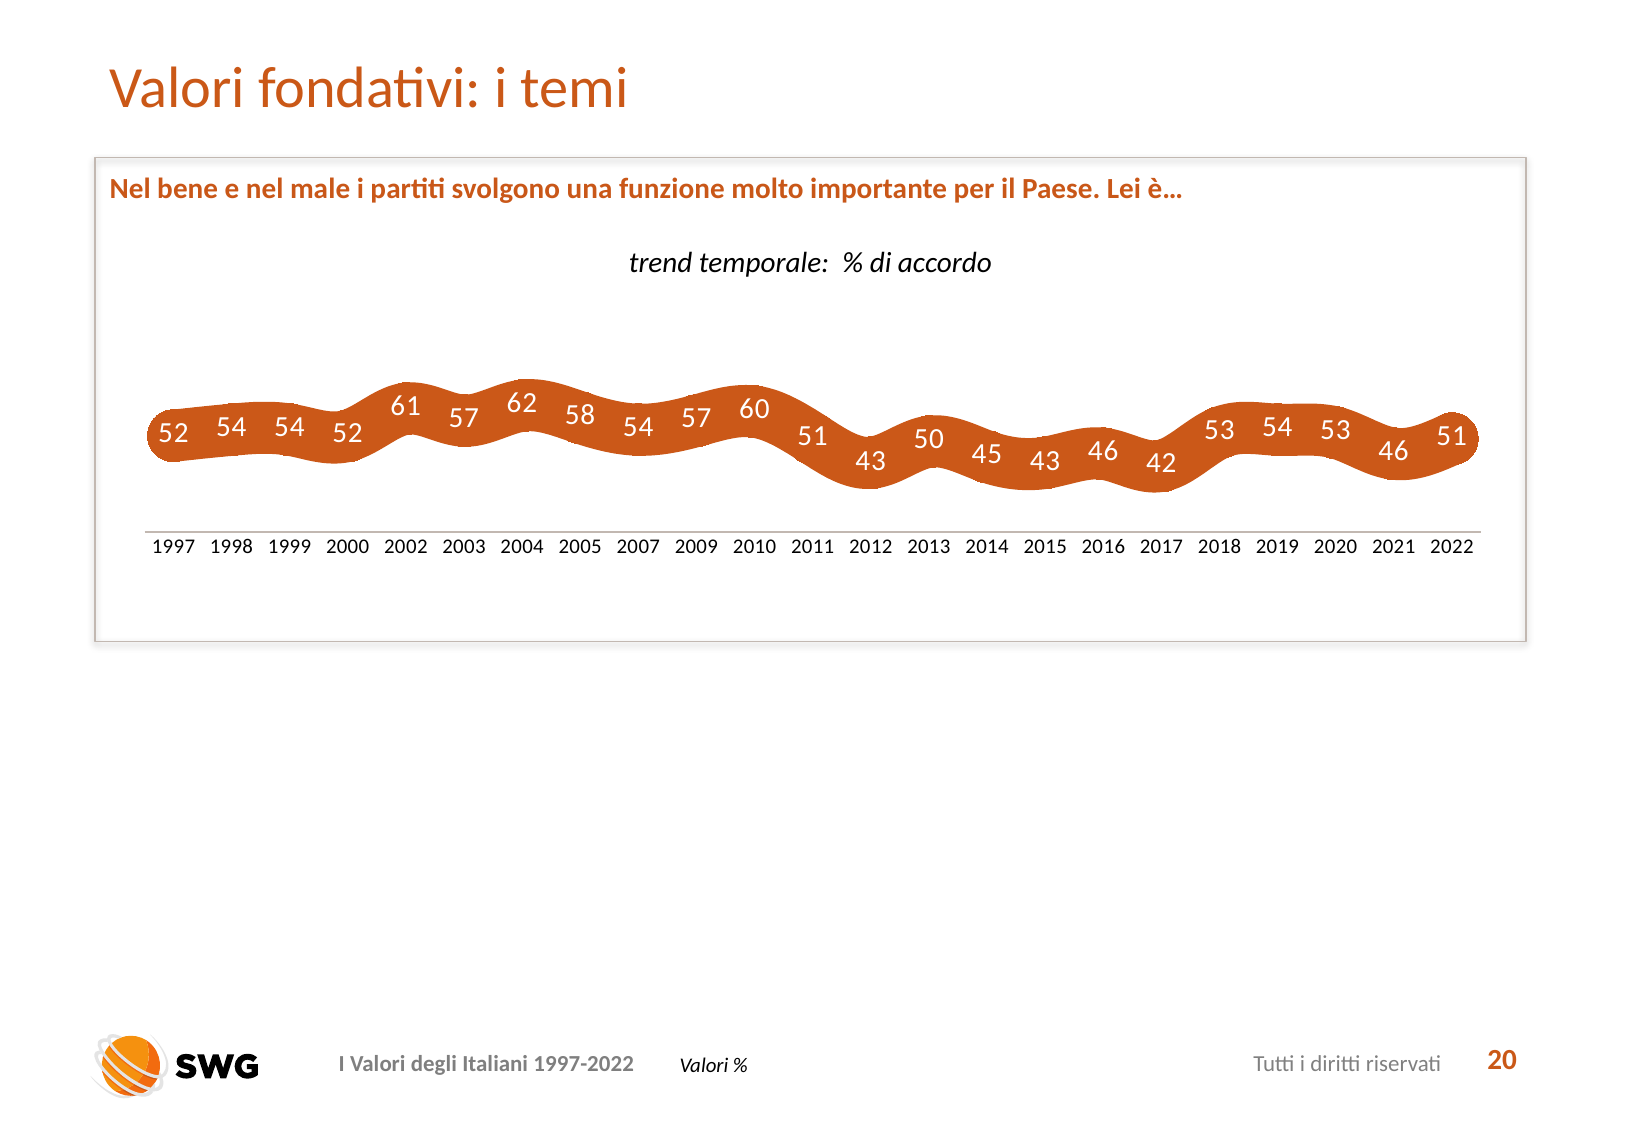

# Valori fondativi: i temi

Nel bene e nel male i partiti svolgono una funzione molto importante per il Paese. Lei è…
trend temporale:  % di accordo

### Chart

| Category |  |
|---|---|
| 1997 | 52.0 |
| 1998 | 54.0 |
| 1999 | 54.0 |
| 2000 | 52.0 |
| 2002 | 61.0 |
| 2003 | 57.0 |
| 2004 | 62.0 |
| 2005 | 58.0 |
| 2007 | 54.0 |
| 2009 | 57.0 |
| 2010 | 60.0 |
| 2011 | 51.0 |
| 2012 | 43.0 |
| 2013 | 50.0 |
| 2014 | 45.0 |
| 2015 | 43.0 |
| 2016 | 46.0 |
| 2017 | 42.0 |
| 2018 | 53.0 |
| 2019 | 54.0 |
| 2020 | 53.0 |
| 2021 | 46.0 |
| 2022 | 51.0 |
20
Valori %